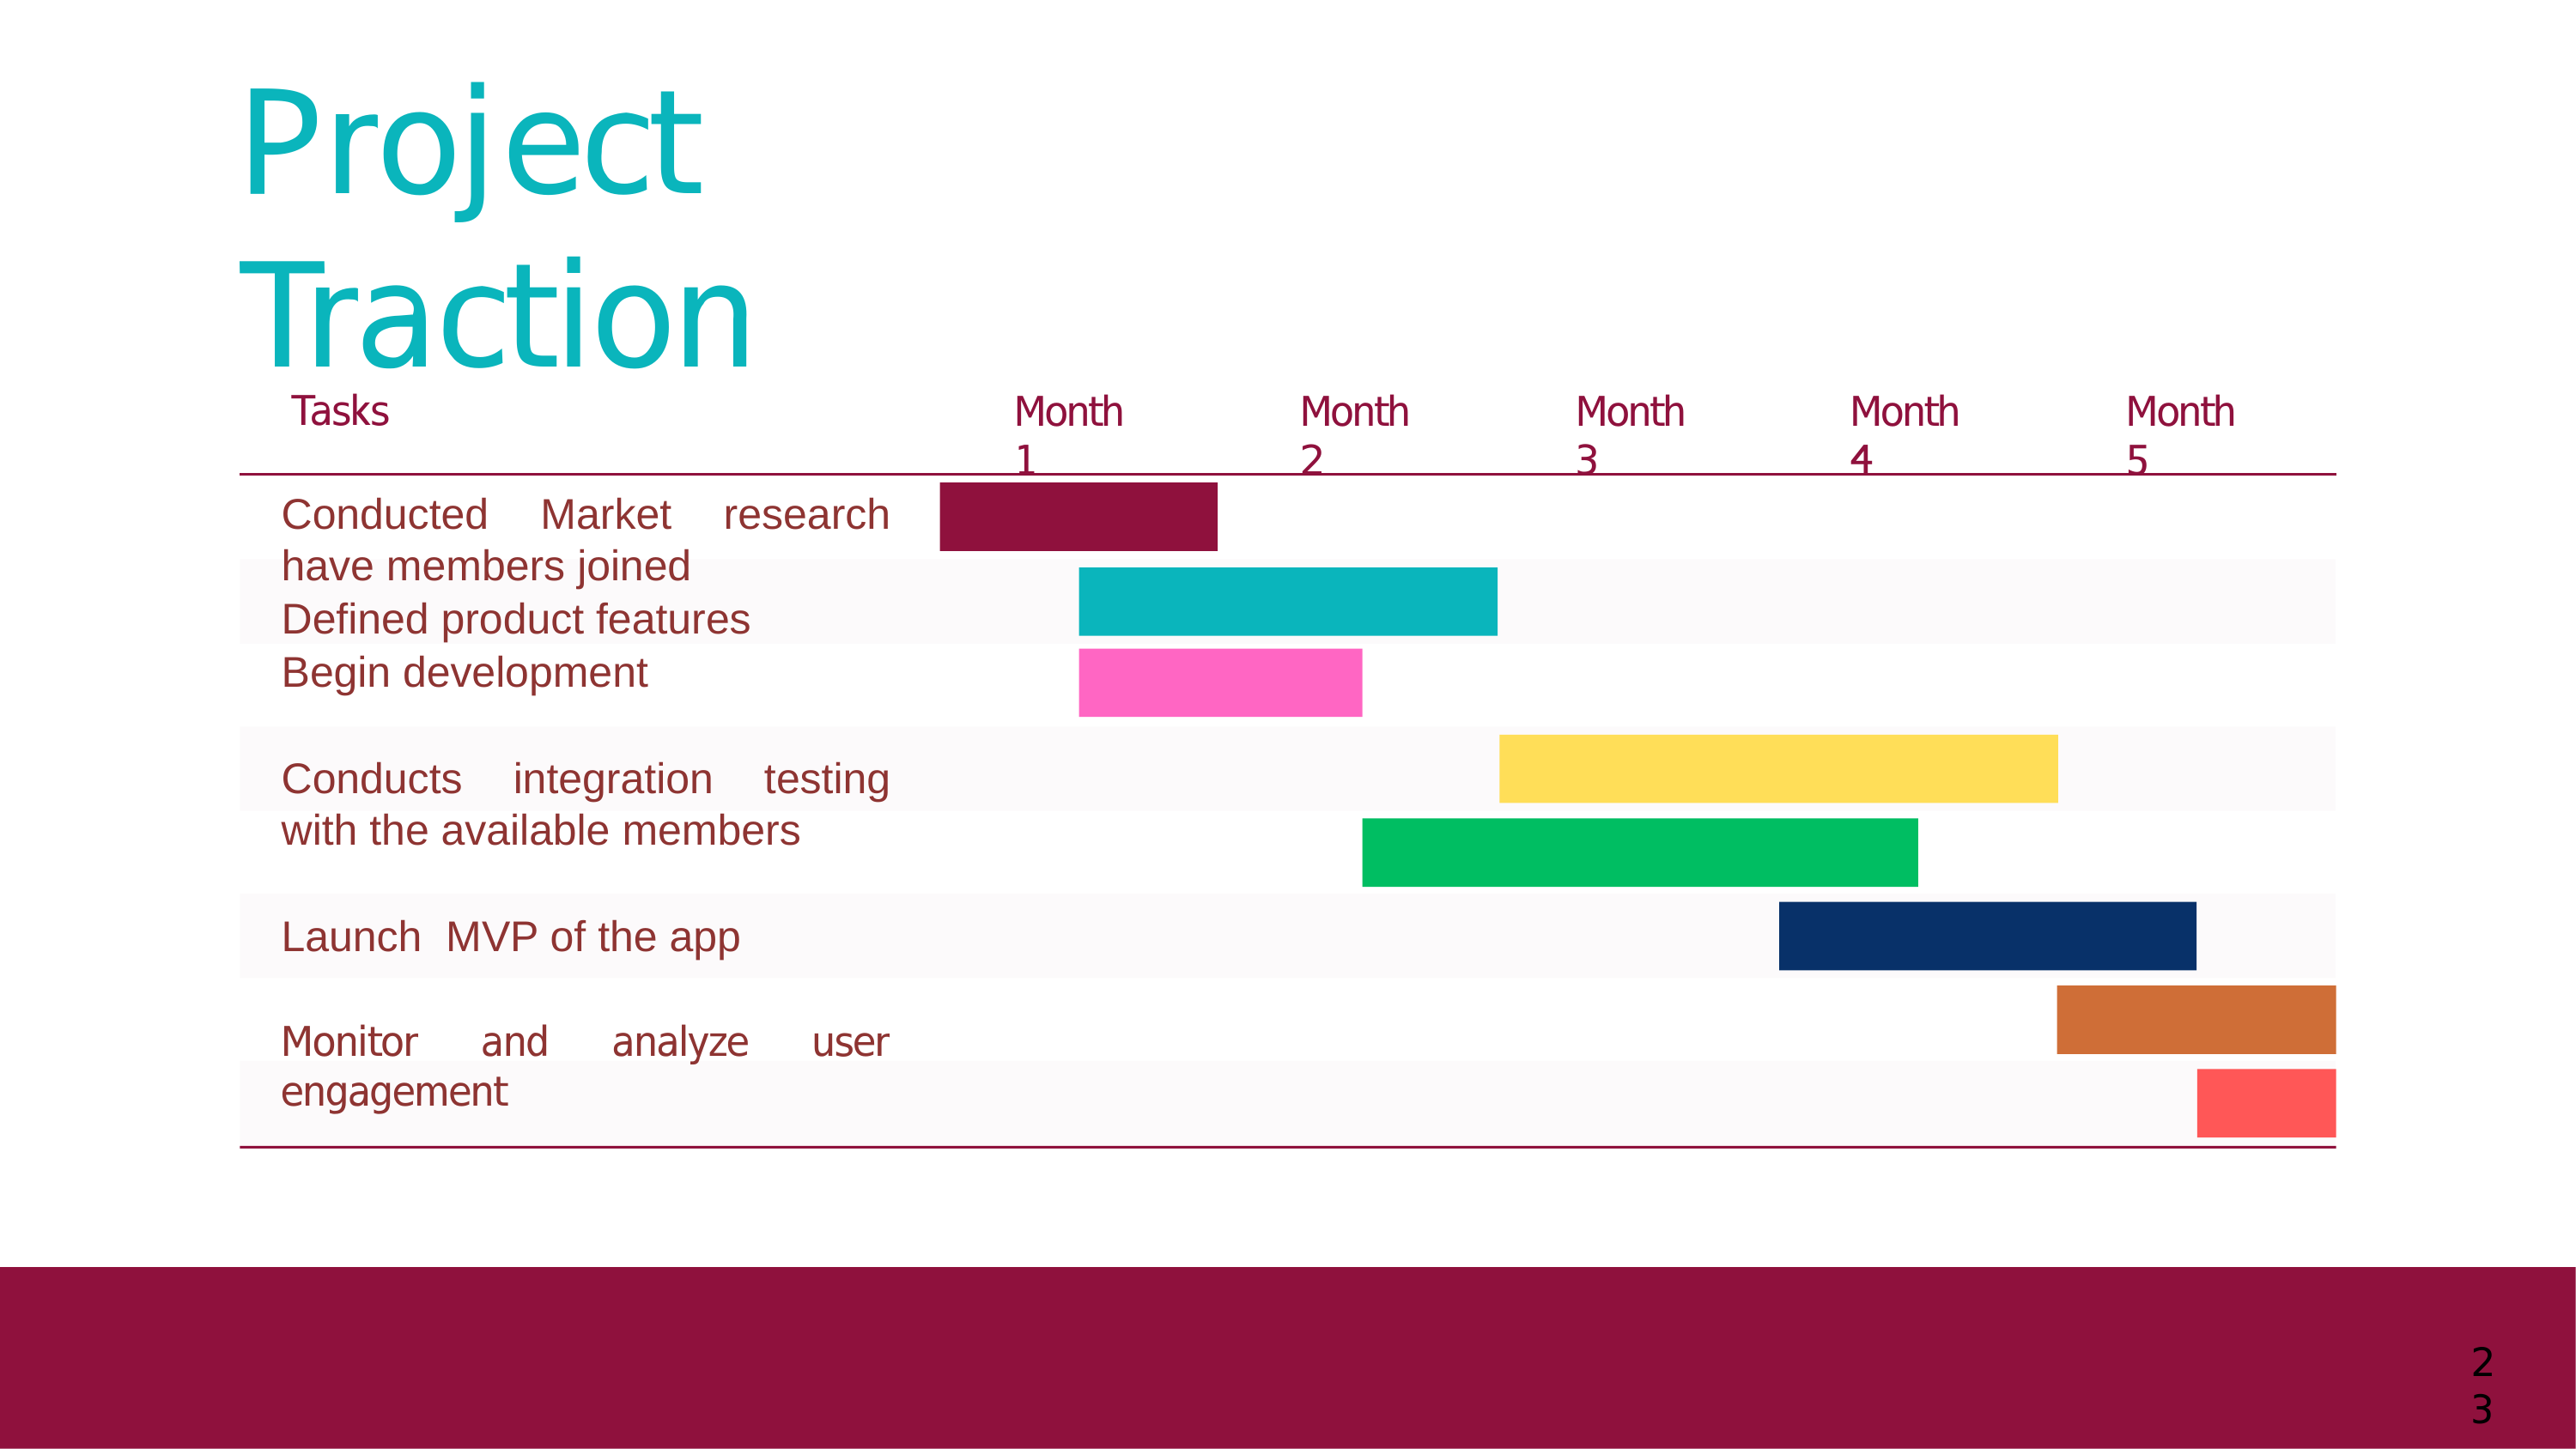

# Project Traction
Tasks
Month 1
Month 2
Month 3
Month 4
Month 5

Conducted Market research have members joined
Defined product features
Begin development

Conducts integration testing with the available members

Launch  MVP of the app

Monitor and analyze user engagement

23